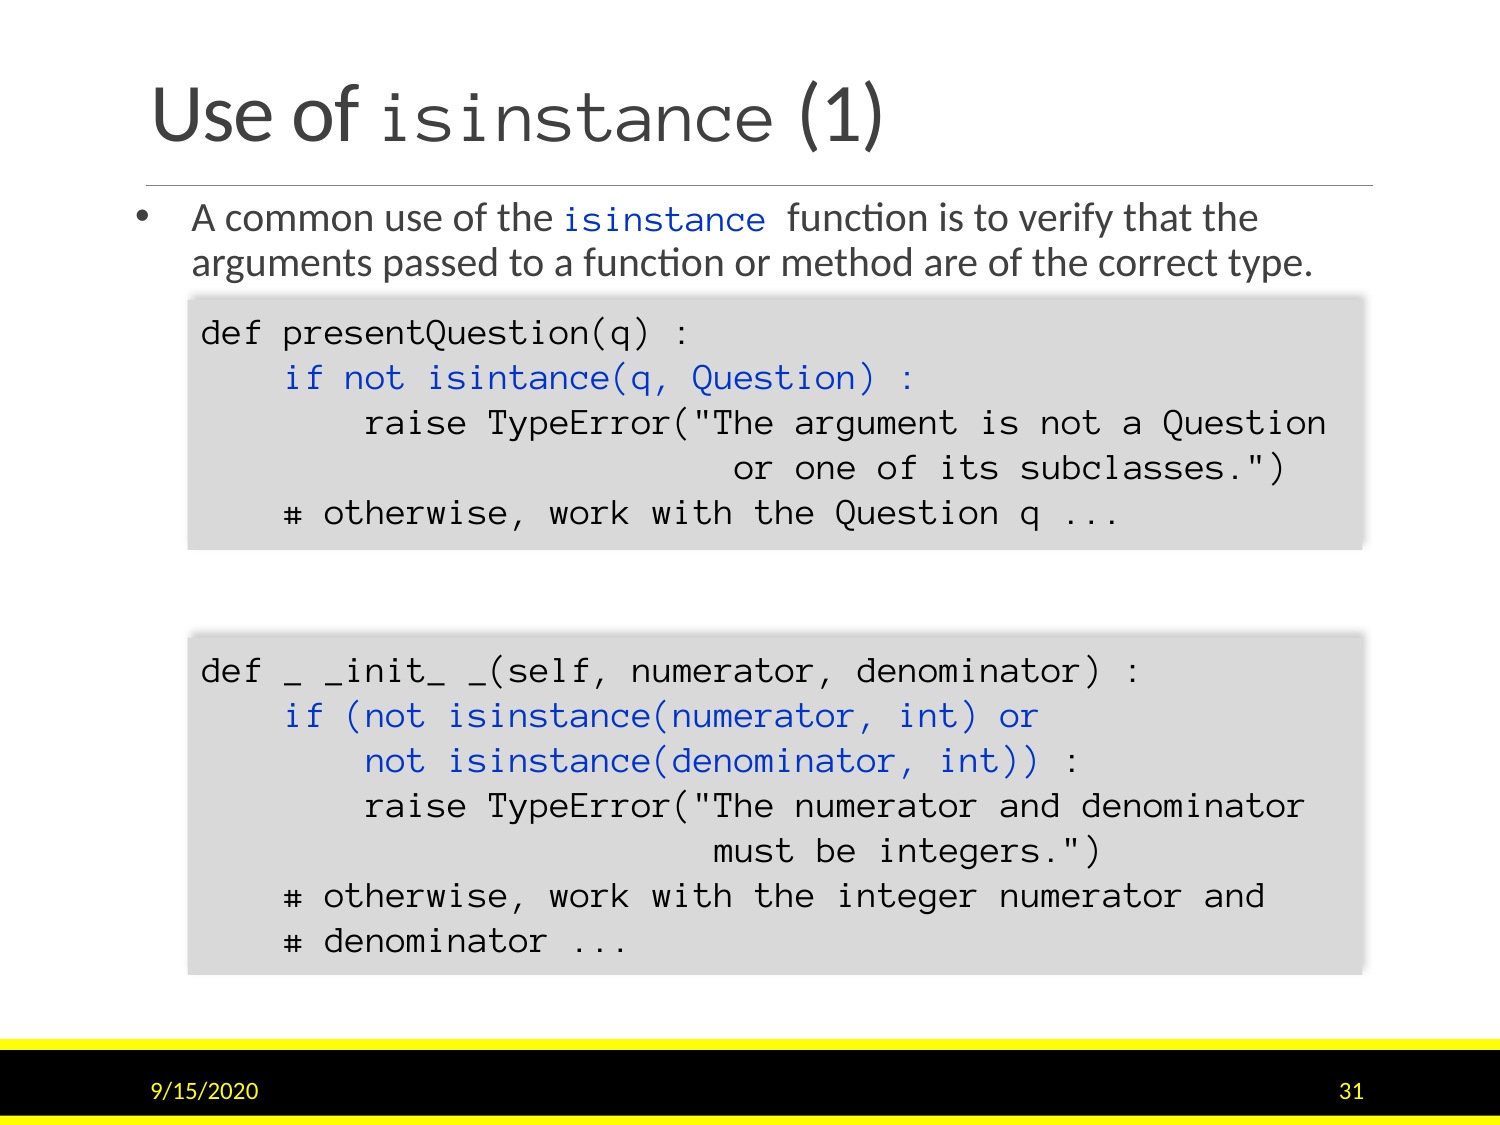

# Use of isinstance (1)
A common use of the isinstance  function is to verify that the arguments passed to a function or method are of the correct type.

	Or, in the constructor of the Fraction class in the last module

def presentQuestion(q) :
    if not isintance(q, Question) :
        raise TypeError("The argument is not a Question
                          or one of its subclasses.")
    # otherwise, work with the Question q ...
def _ _init_ _(self, numerator, denominator) :
    if (not isinstance(numerator, int) or
        not isinstance(denominator, int)) :
        raise TypeError("The numerator and denominator
                         must be integers.")
    # otherwise, work with the integer numerator and
    # denominator ...
9/15/2020
31